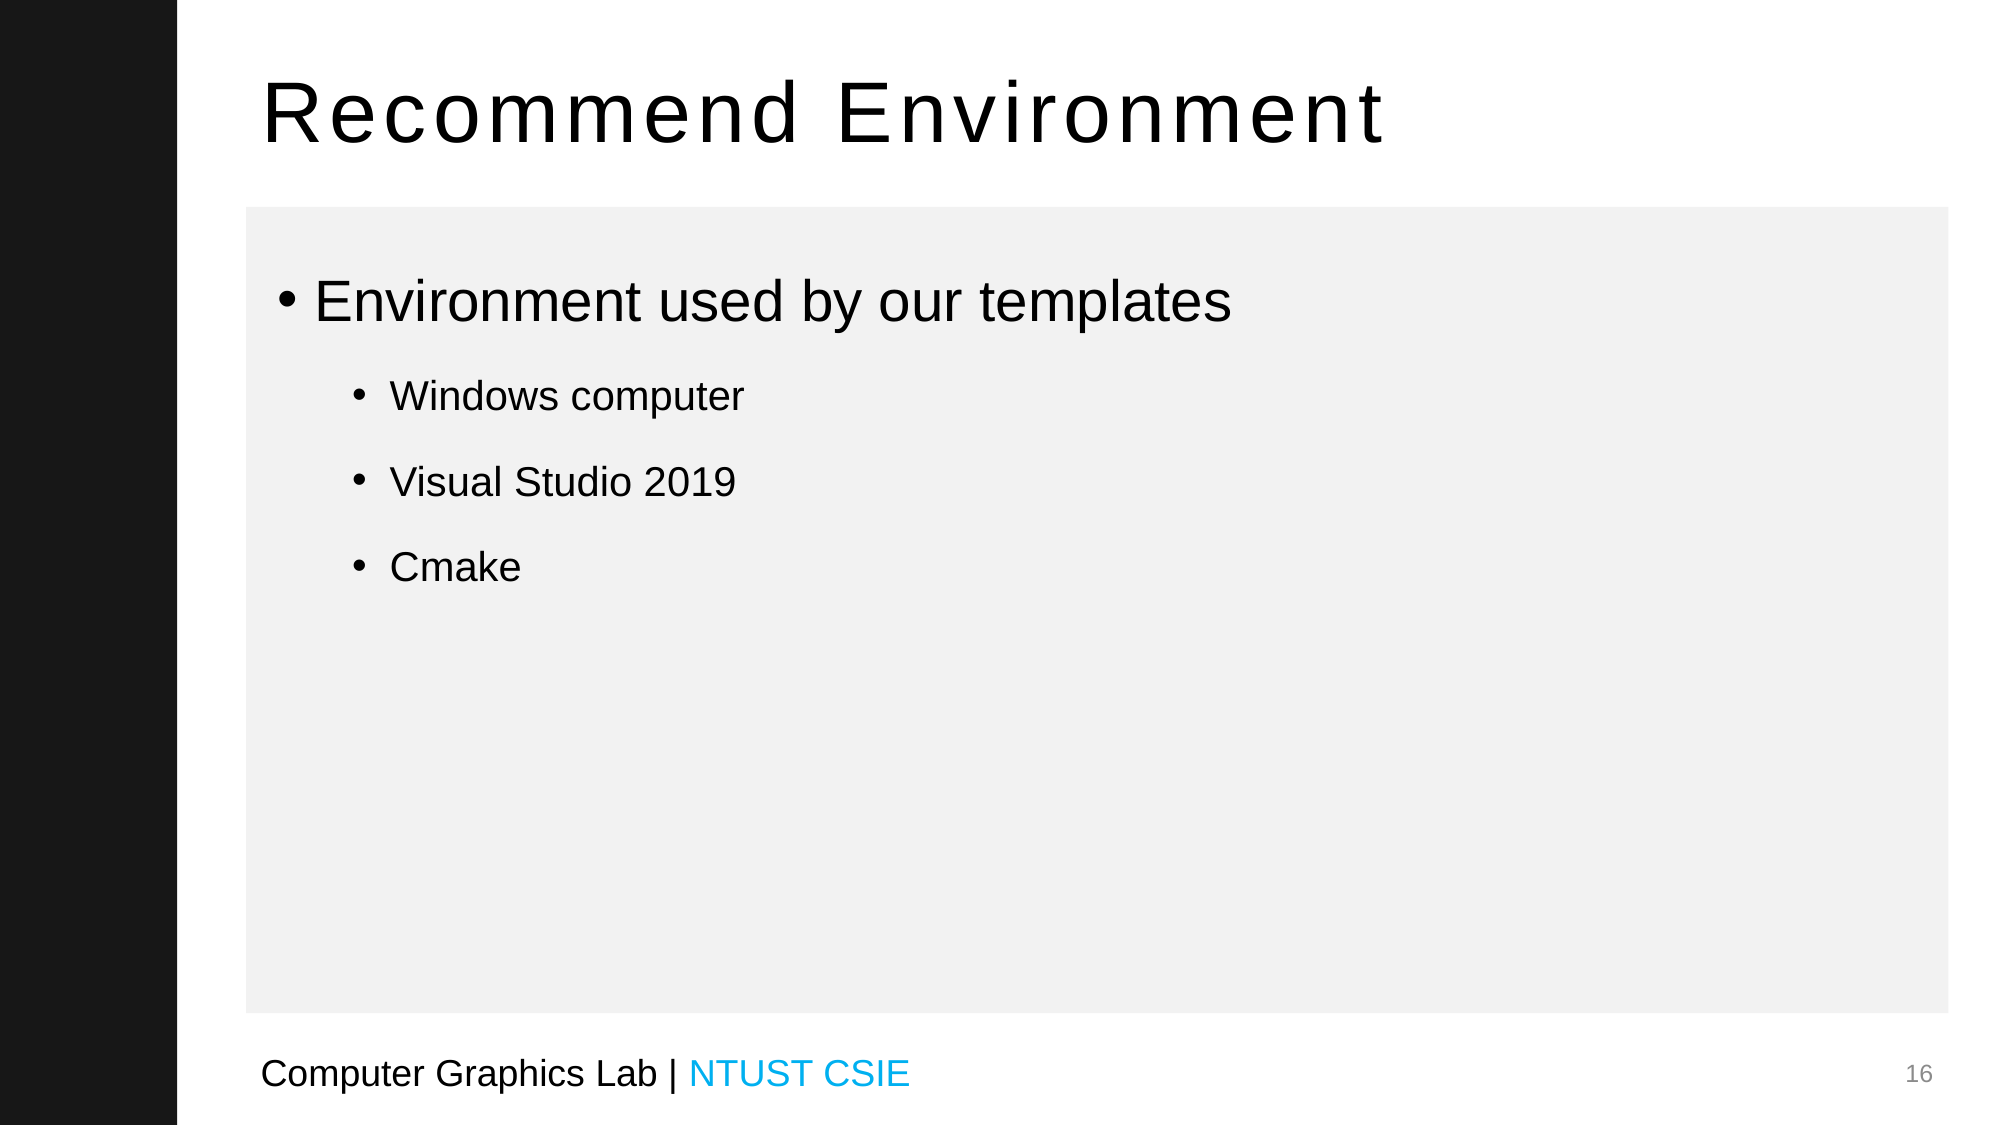

# Recommend Environment
Environment used by our templates
Windows computer
Visual Studio 2019
Cmake